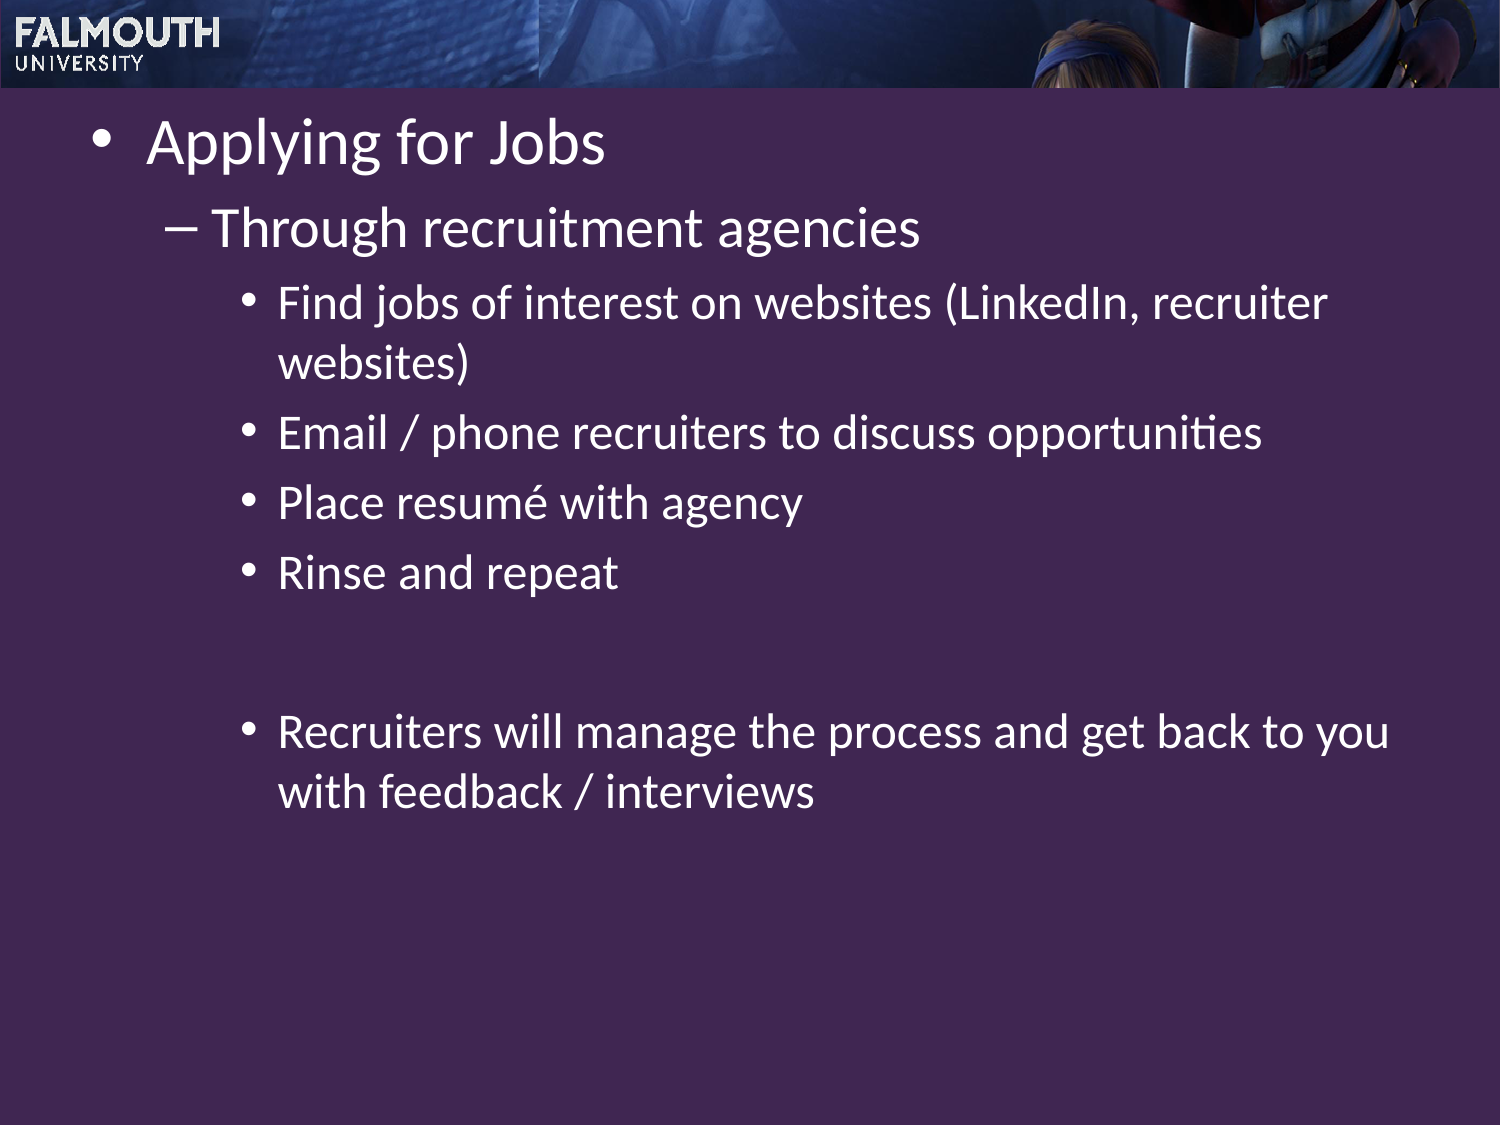

Applying for Jobs
Through recruitment agencies
Find jobs of interest on websites (LinkedIn, recruiter websites)
Email / phone recruiters to discuss opportunities
Place resumé with agency
Rinse and repeat

Recruiters will manage the process and get back to you with feedback / interviews